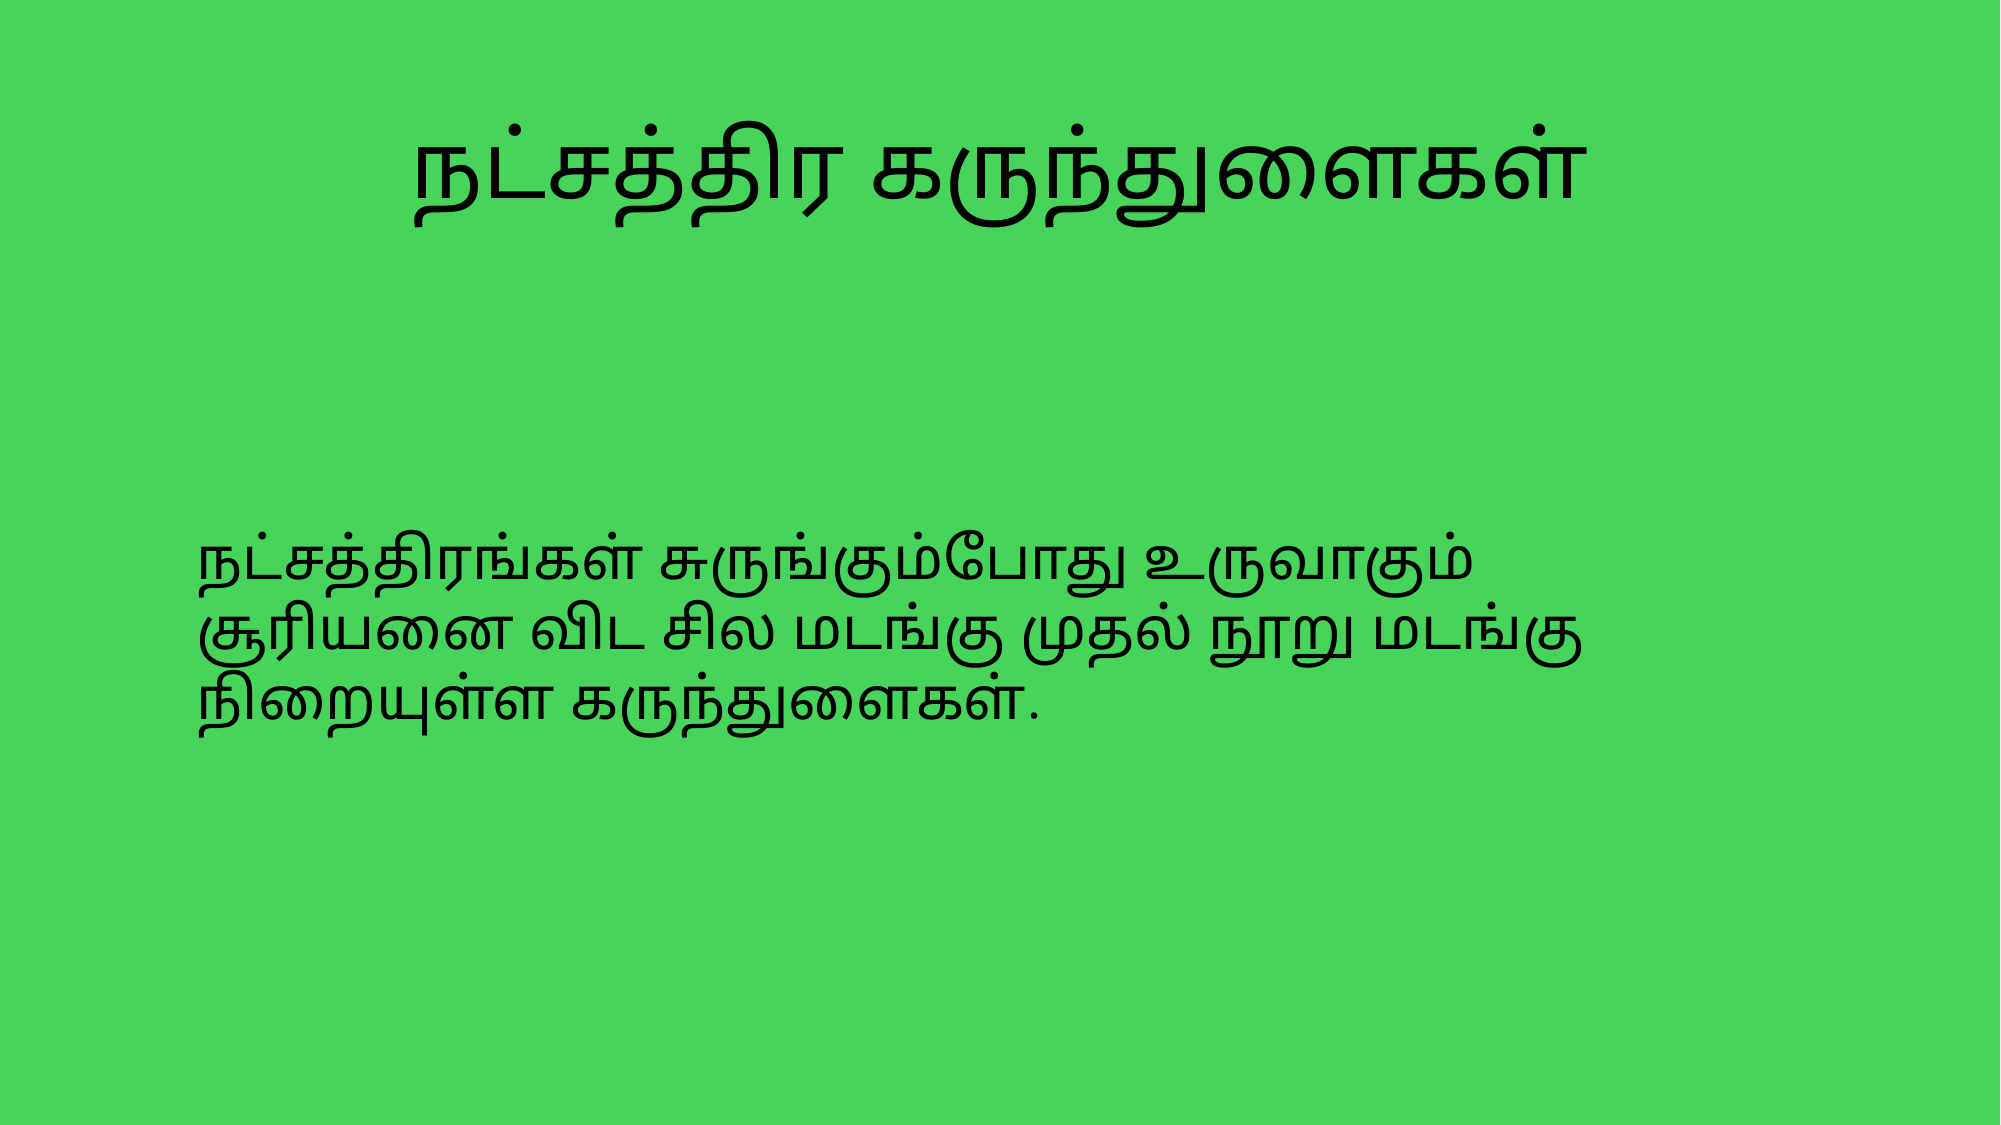

# நட்சத்திர கருந்துளைகள்

நட்சத்திரங்கள் சுருங்கும்போது உருவாகும்
சூரியனை விட சில மடங்கு முதல் நூறு மடங்கு நிறையுள்ள கருந்துளைகள்.